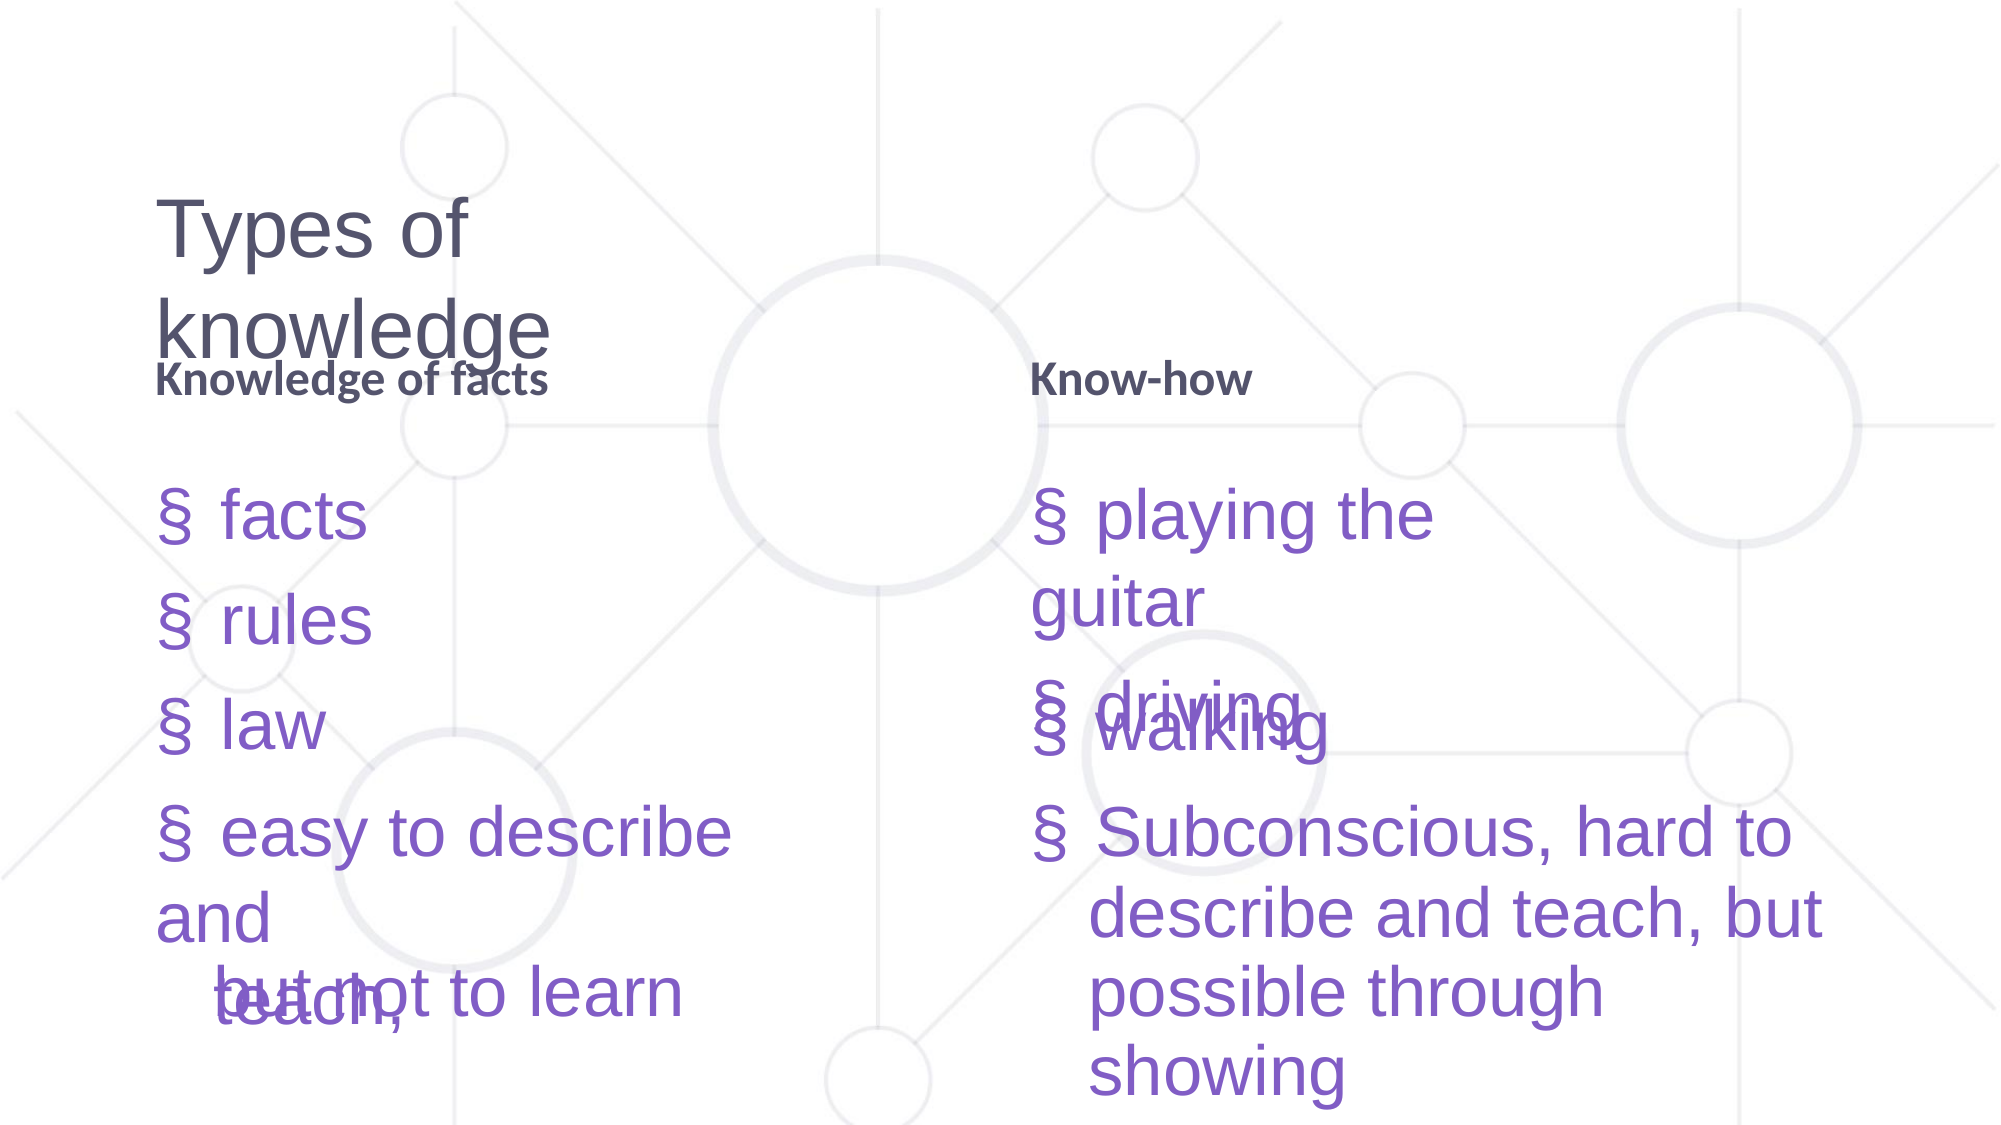

Types of knowledge
Knowledge of facts
Know-how
§ facts
§ rules
§ law
§ playing the guitar
§ driving
§ walking
§ easy to describe and
teach,
§ Subconscious, hard to
describe and teach, but
possible through showing
but not to learn